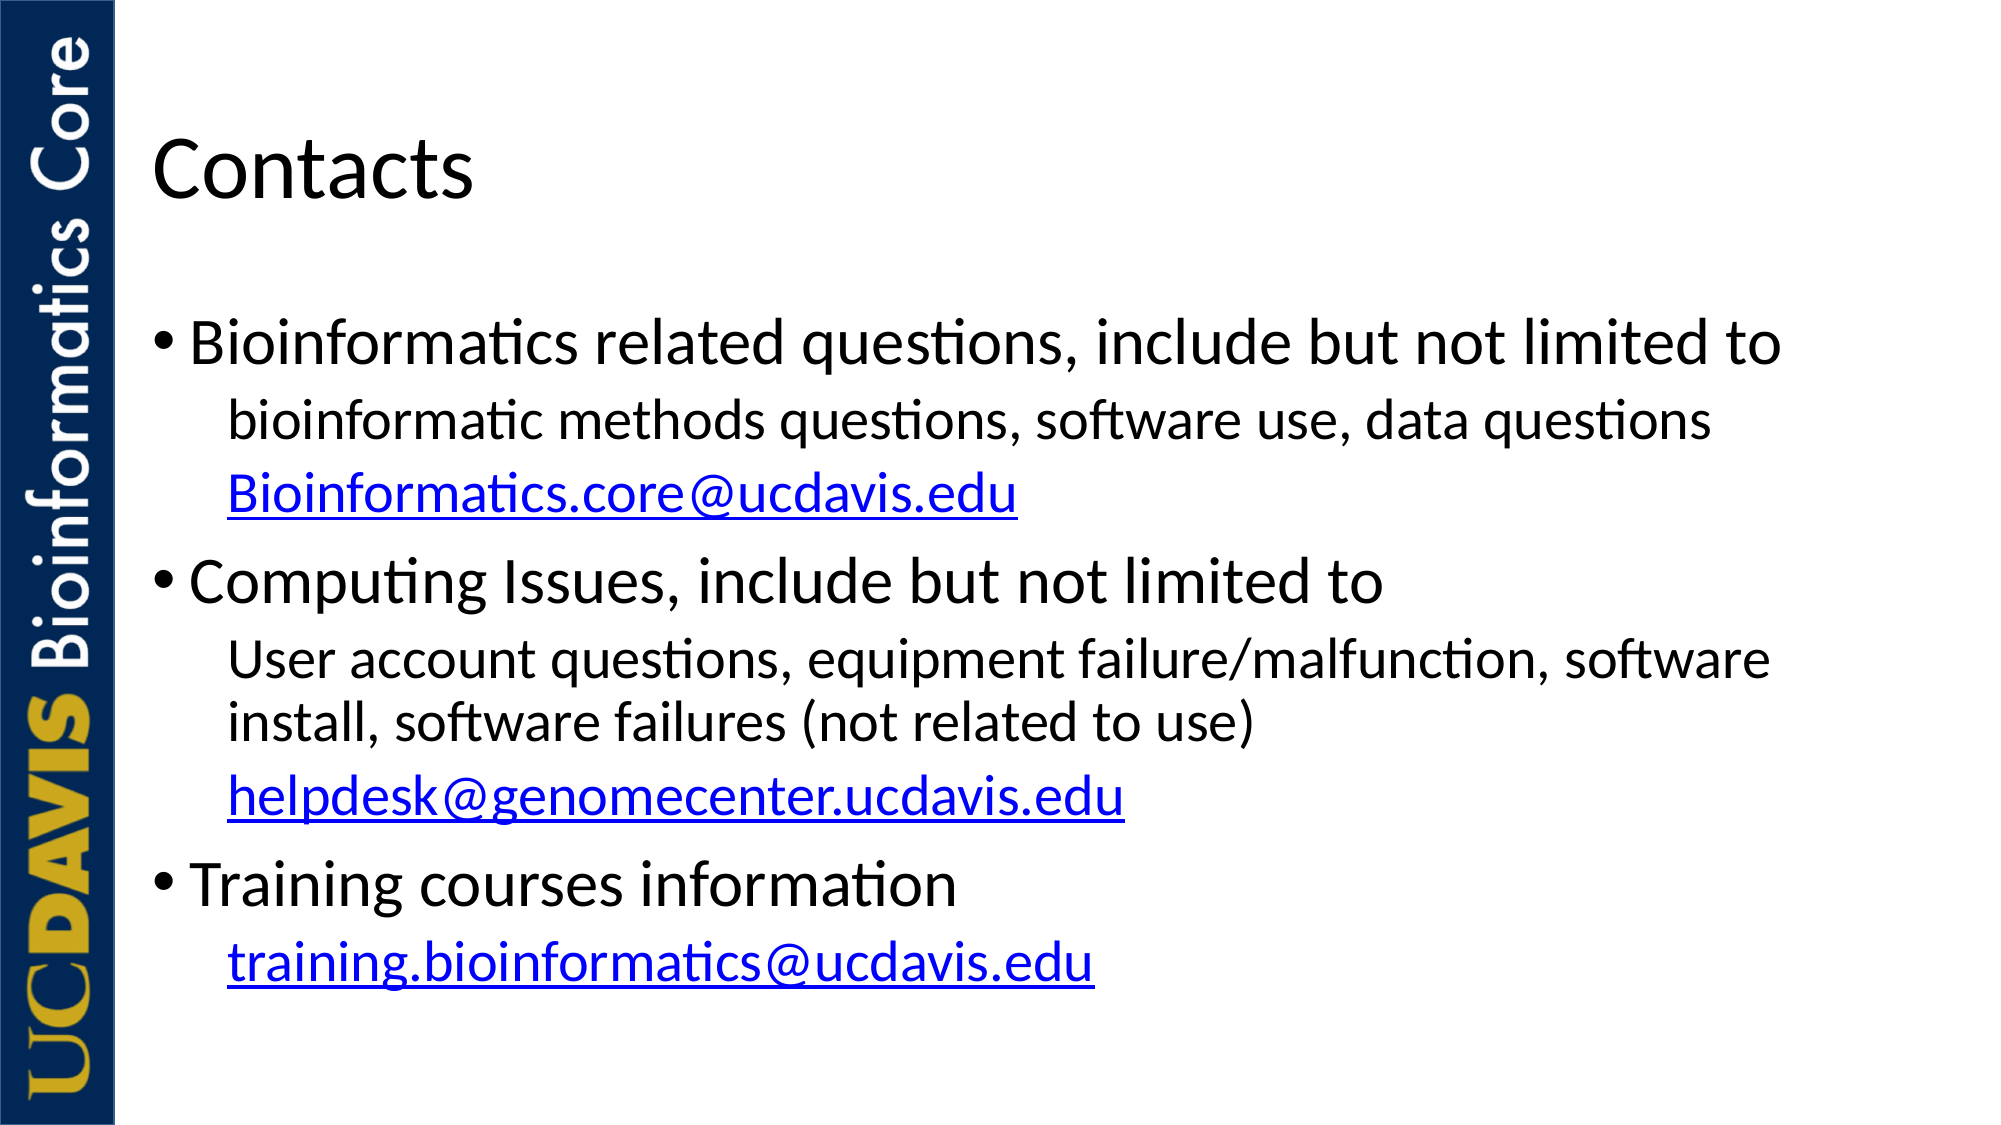

# Contacts
Bioinformatics related questions, include but not limited to
bioinformatic methods questions, software use, data questions
Bioinformatics.core@ucdavis.edu
Computing Issues, include but not limited to
User account questions, equipment failure/malfunction, software install, software failures (not related to use)
helpdesk@genomecenter.ucdavis.edu
Training courses information
training.bioinformatics@ucdavis.edu